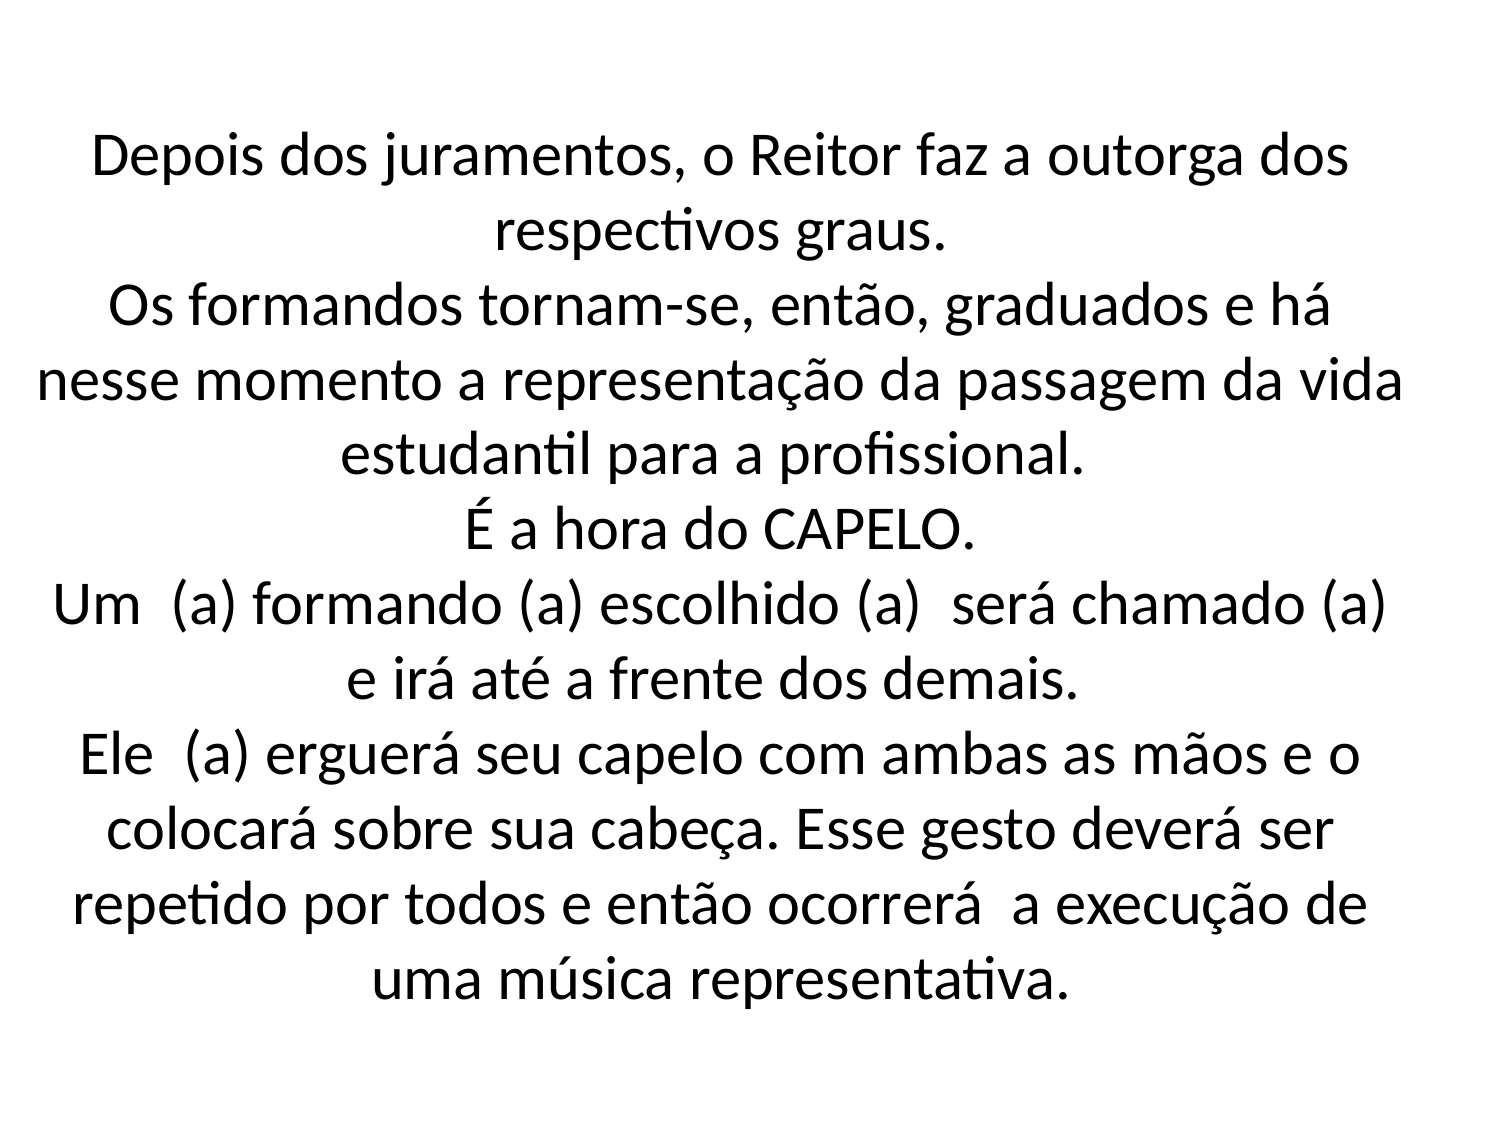

# Depois dos juramentos, o Reitor faz a outorga dos respectivos graus. Os formandos tornam-se, então, graduados e há nesse momento a representação da passagem da vida estudantil para a profissional. É a hora do CAPELO. Um  (a) formando (a) escolhido (a)  será chamado (a) e irá até a frente dos demais. Ele  (a) erguerá seu capelo com ambas as mãos e o colocará sobre sua cabeça. Esse gesto deverá ser repetido por todos e então ocorrerá  a execução de uma música representativa.